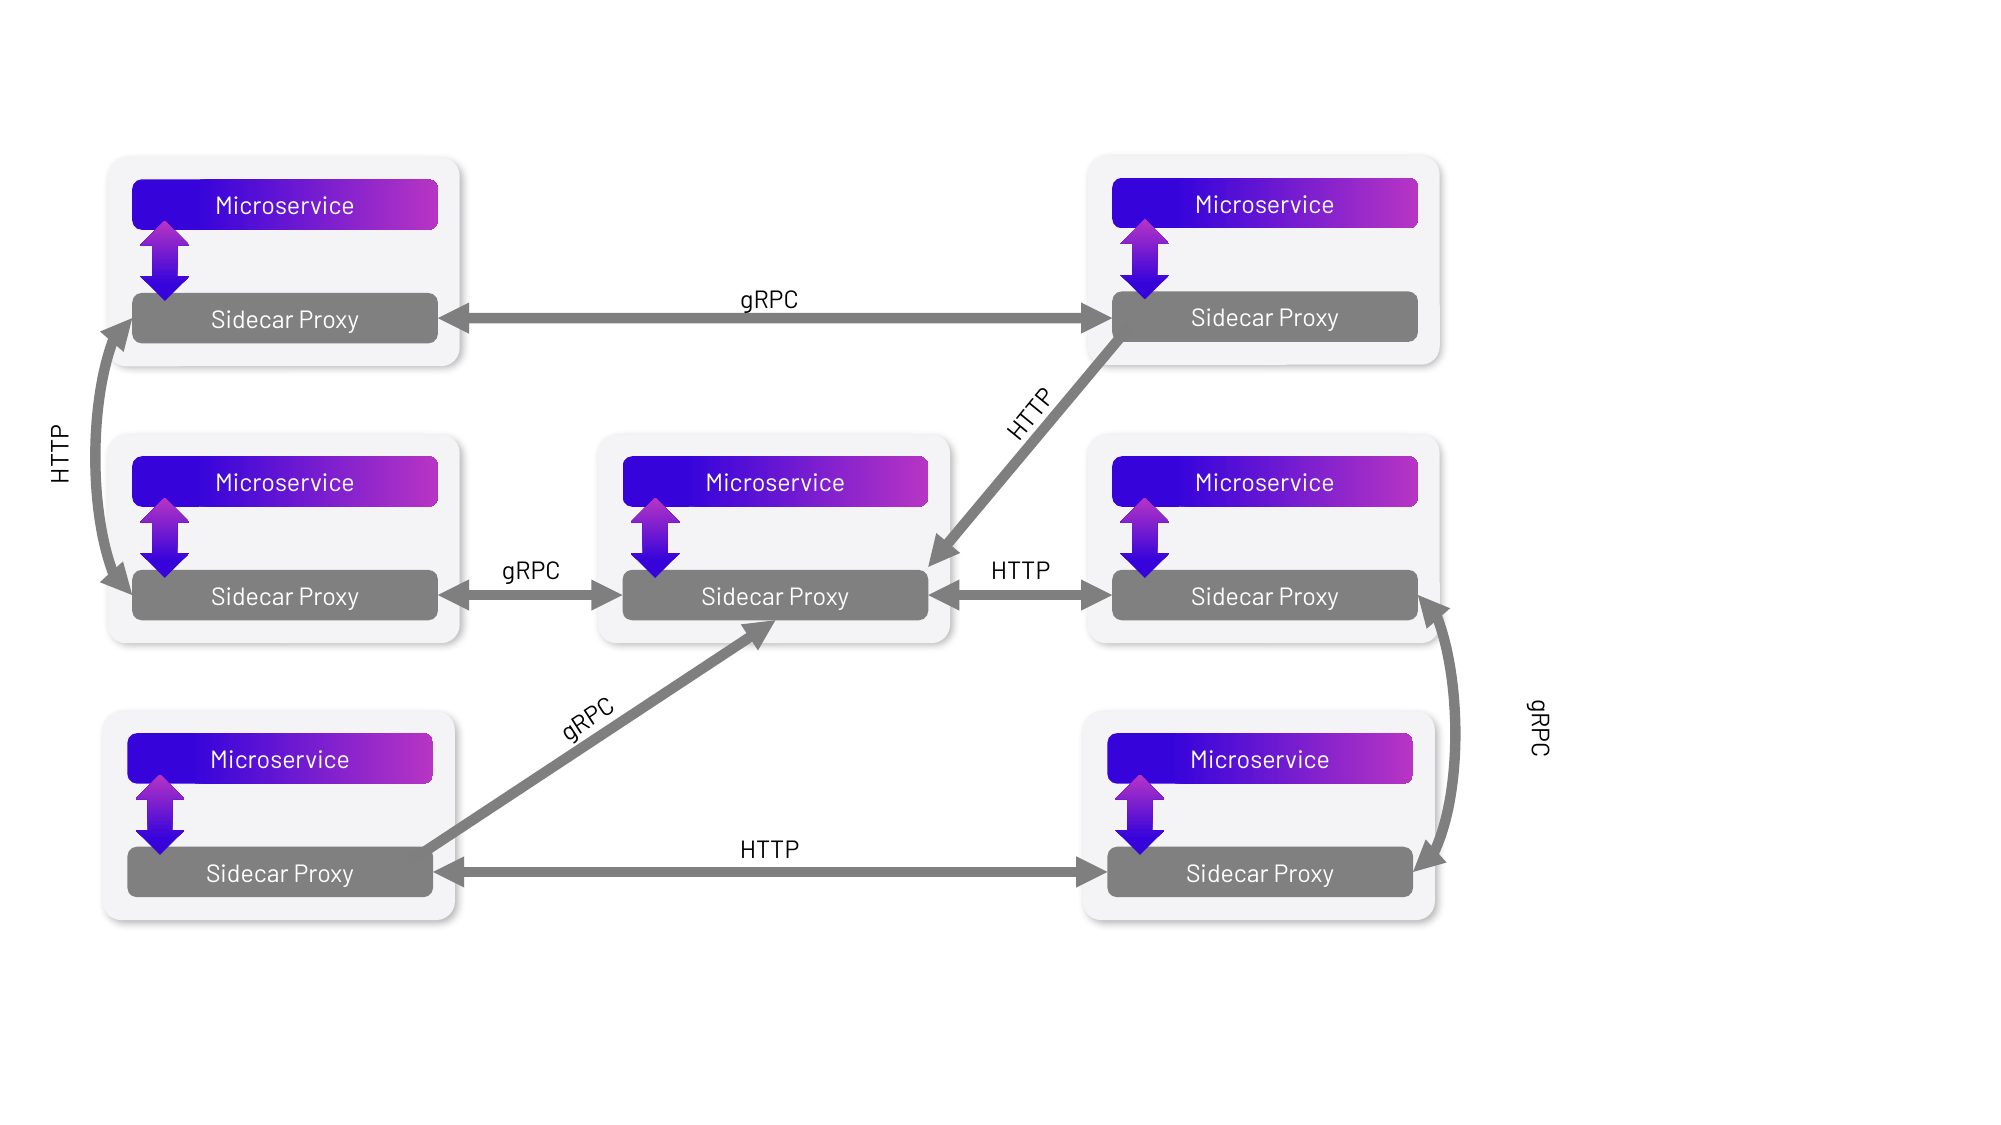

Microservice

Sidecar Proxy

Microservice

gRPC
Sidecar Proxy
HTTP
HTTP

Microservice

Sidecar Proxy

Microservice

Sidecar Proxy

Microservice

Sidecar Proxy
gRPC
HTTP
gRPC
gRPC

Microservice

Sidecar Proxy

Microservice

Sidecar Proxy
HTTP